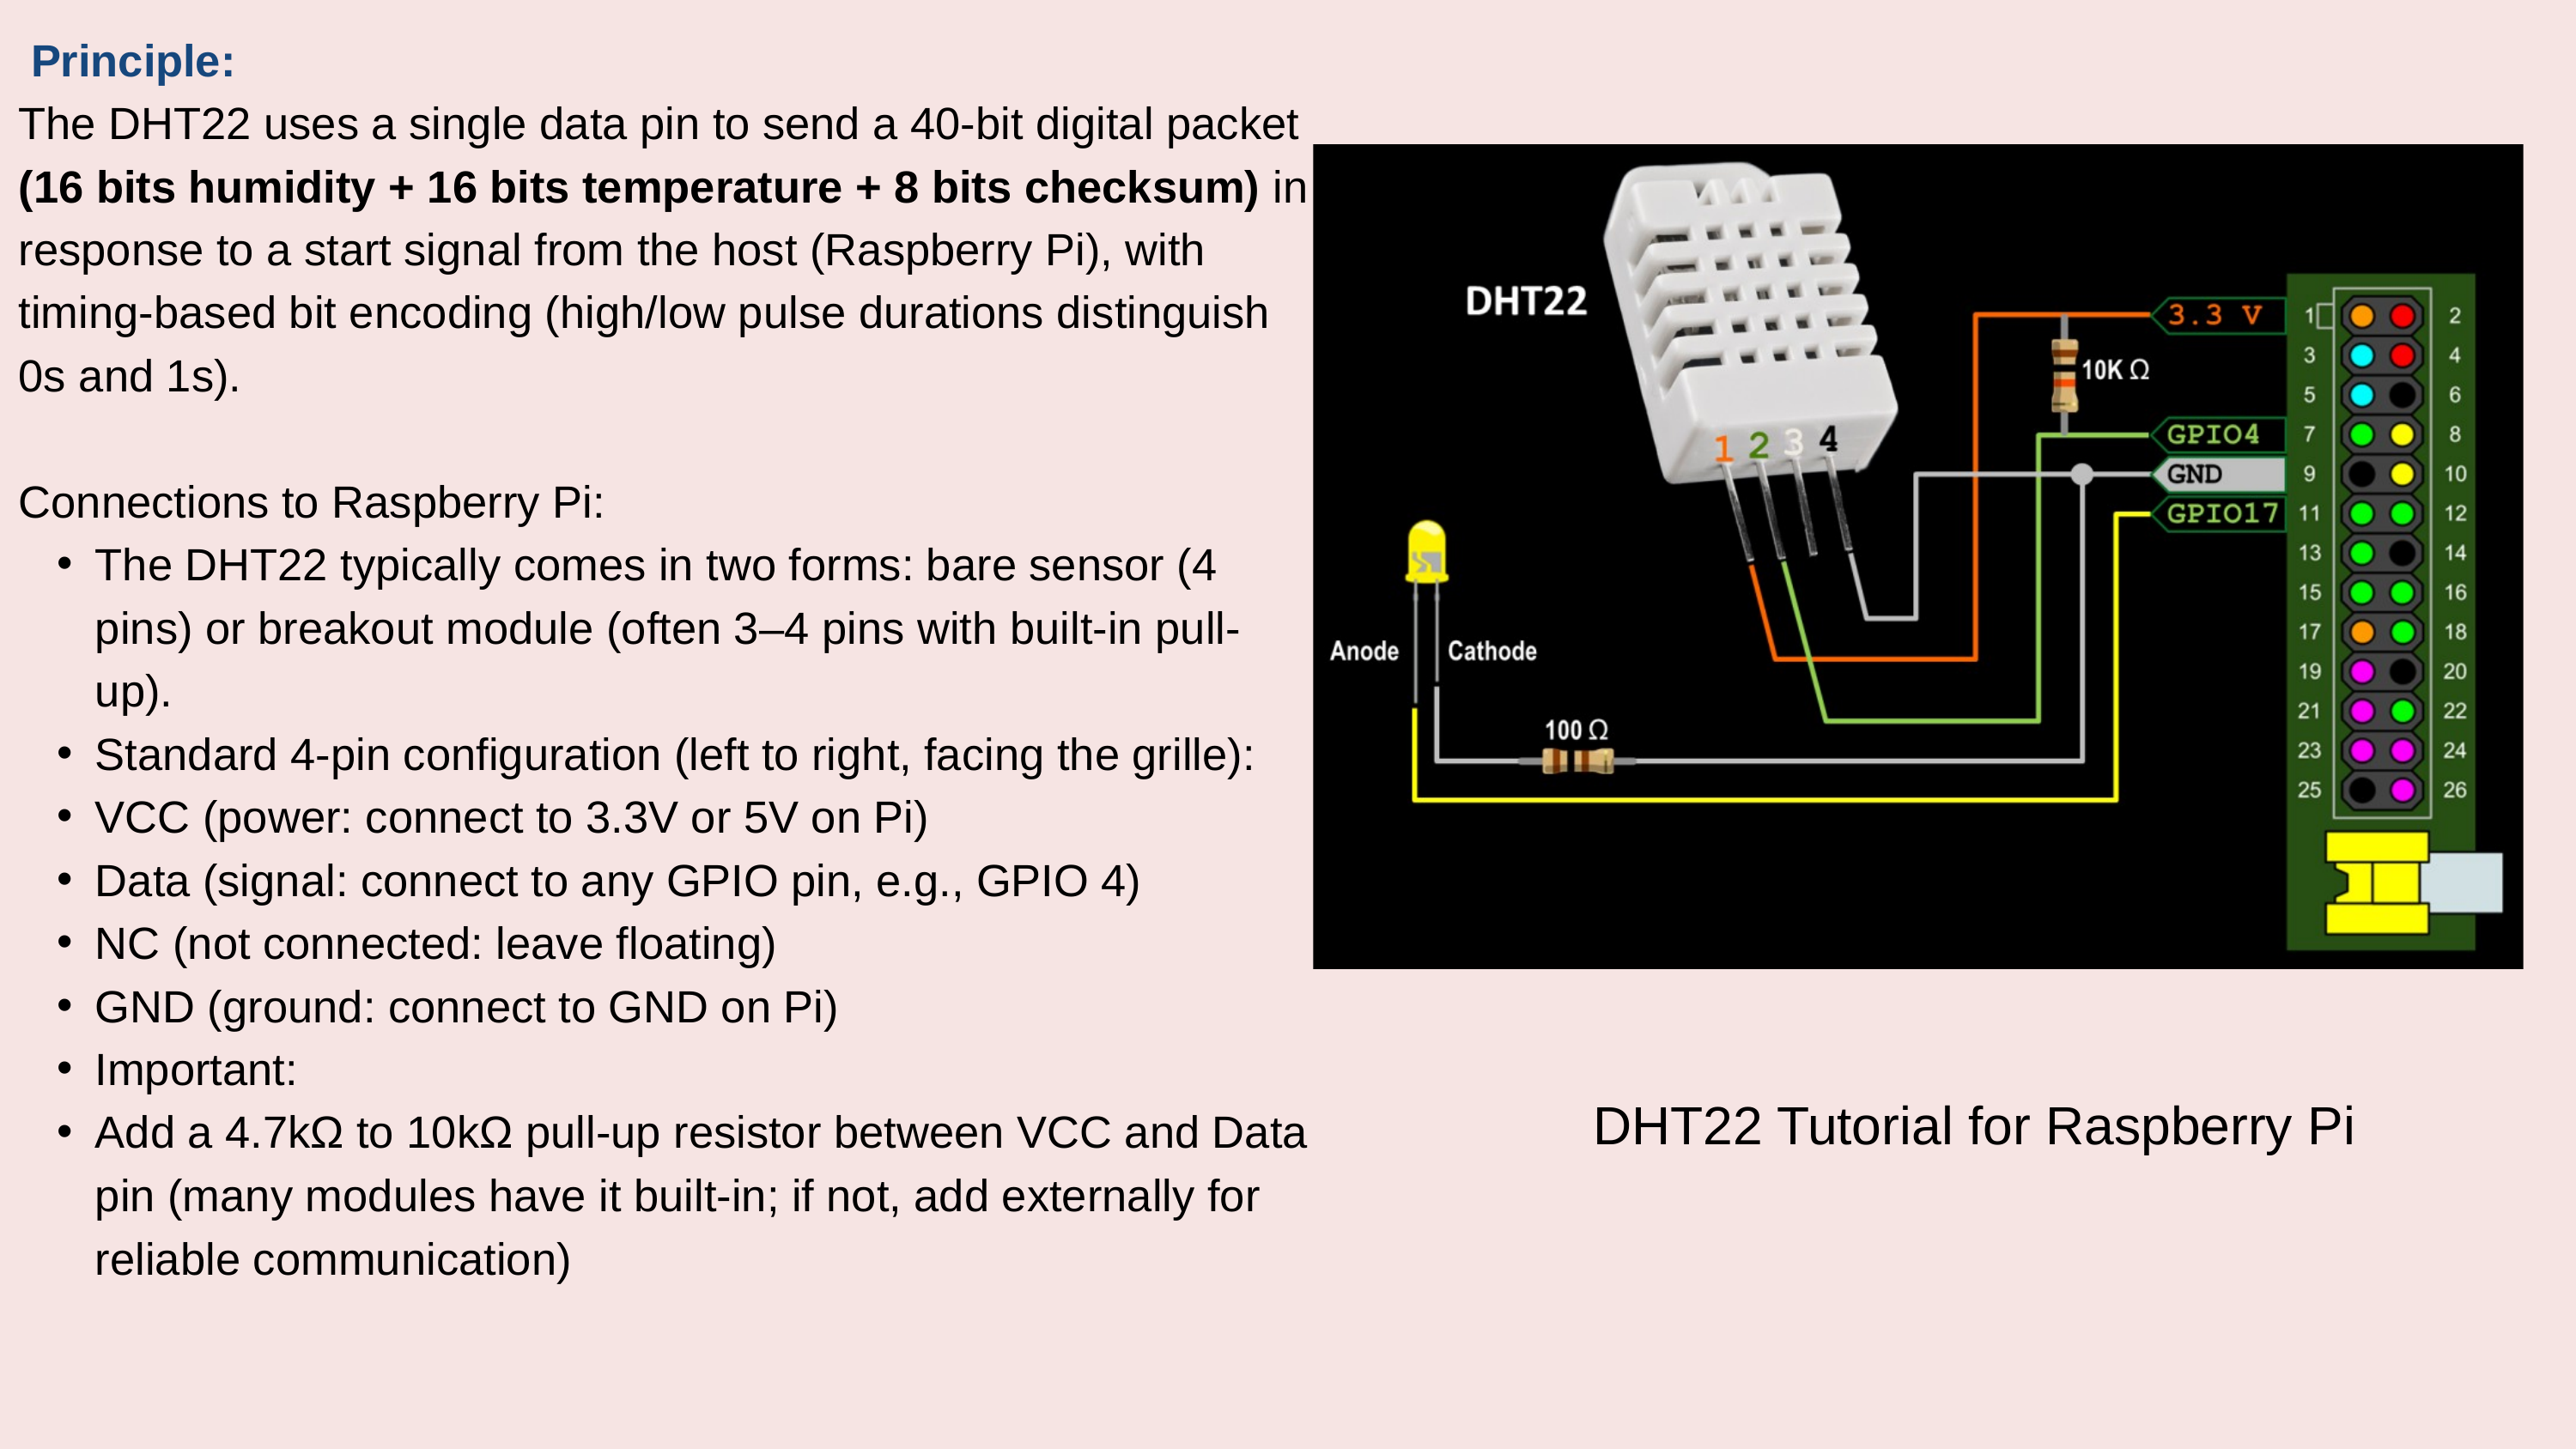

Principle:
The DHT22 uses a single data pin to send a 40-bit digital packet (16 bits humidity + 16 bits temperature + 8 bits checksum) in response to a start signal from the host (Raspberry Pi), with timing-based bit encoding (high/low pulse durations distinguish 0s and 1s).

Connections to Raspberry Pi:
The DHT22 typically comes in two forms: bare sensor (4 pins) or breakout module (often 3–4 pins with built-in pull-up).
Standard 4-pin configuration (left to right, facing the grille):
VCC (power: connect to 3.3V or 5V on Pi)
Data (signal: connect to any GPIO pin, e.g., GPIO 4)
NC (not connected: leave floating)
GND (ground: connect to GND on Pi)
Important:
Add a 4.7kΩ to 10kΩ pull-up resistor between VCC and Data pin (many modules have it built-in; if not, add externally for reliable communication)

DHT22 Tutorial for Raspberry Pi